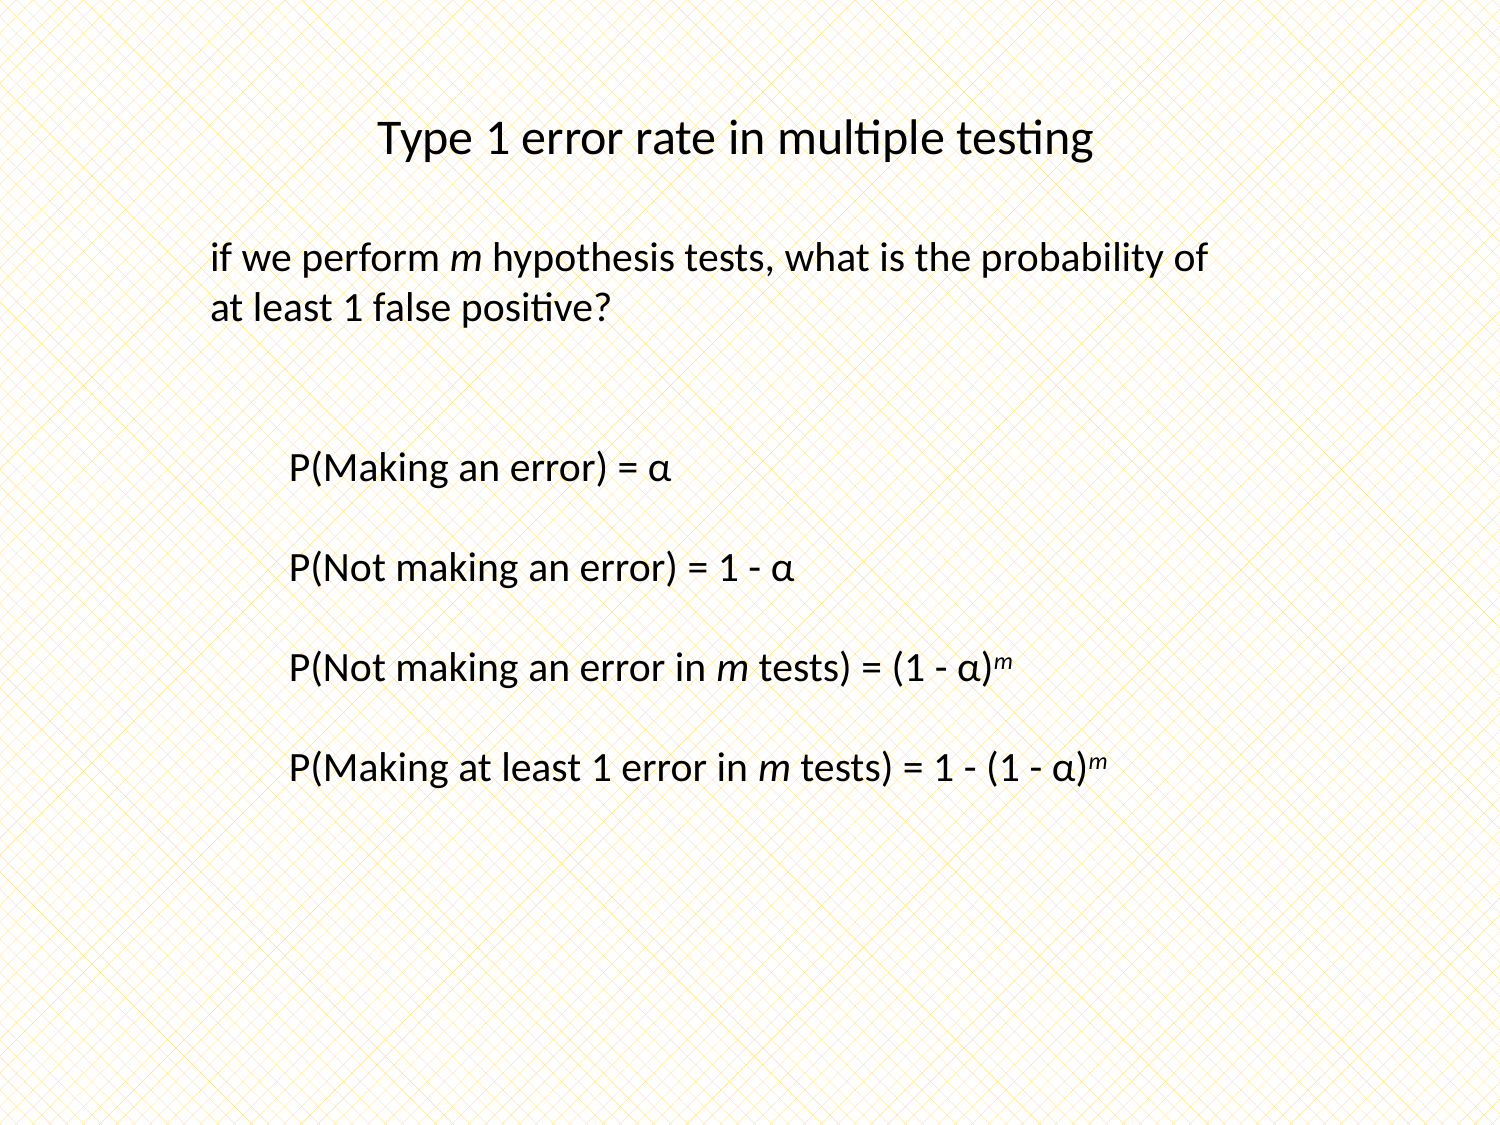

Type 1 error rate in multiple testing
if we perform m hypothesis tests, what is the probability of at least 1 false positive?
P(Making an error) = α

P(Not making an error) = 1 - α

P(Not making an error in m tests) = (1 - α)m

P(Making at least 1 error in m tests) = 1 - (1 - α)m